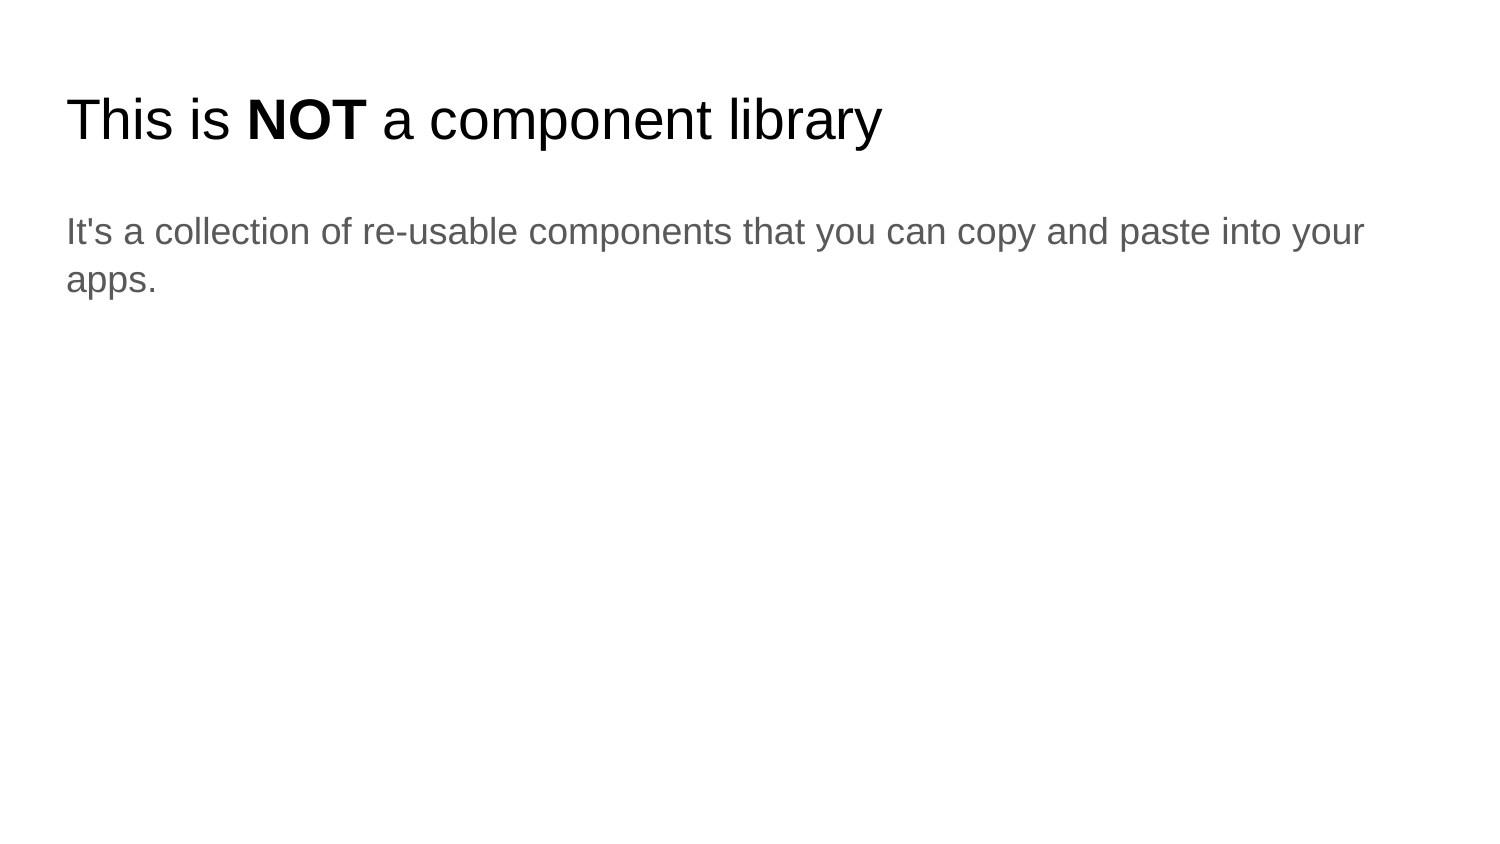

# This is NOT a component library
It's a collection of re-usable components that you can copy and paste into your apps.